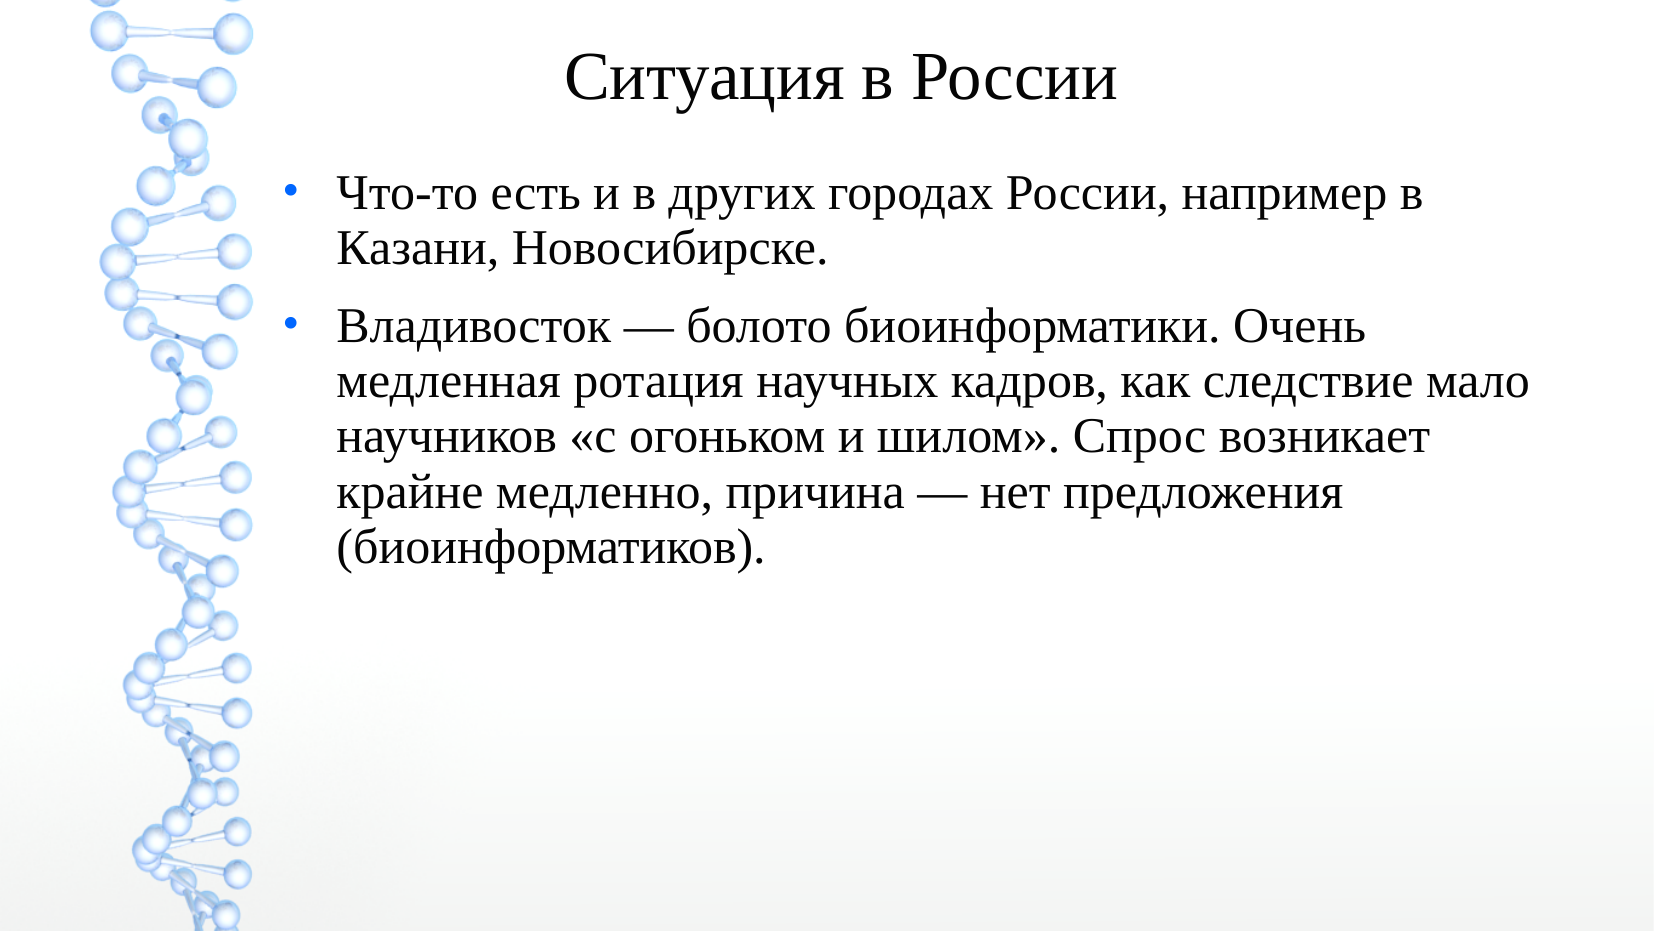

Ситуация в России
Что-то есть и в других городах России, например в Казани, Новосибирске.
Владивосток — болото биоинформатики. Очень медленная ротация научных кадров, как следствие мало научников «с огоньком и шилом». Спрос возникает  крайне медленно, причина — нет предложения (биоинформатиков).